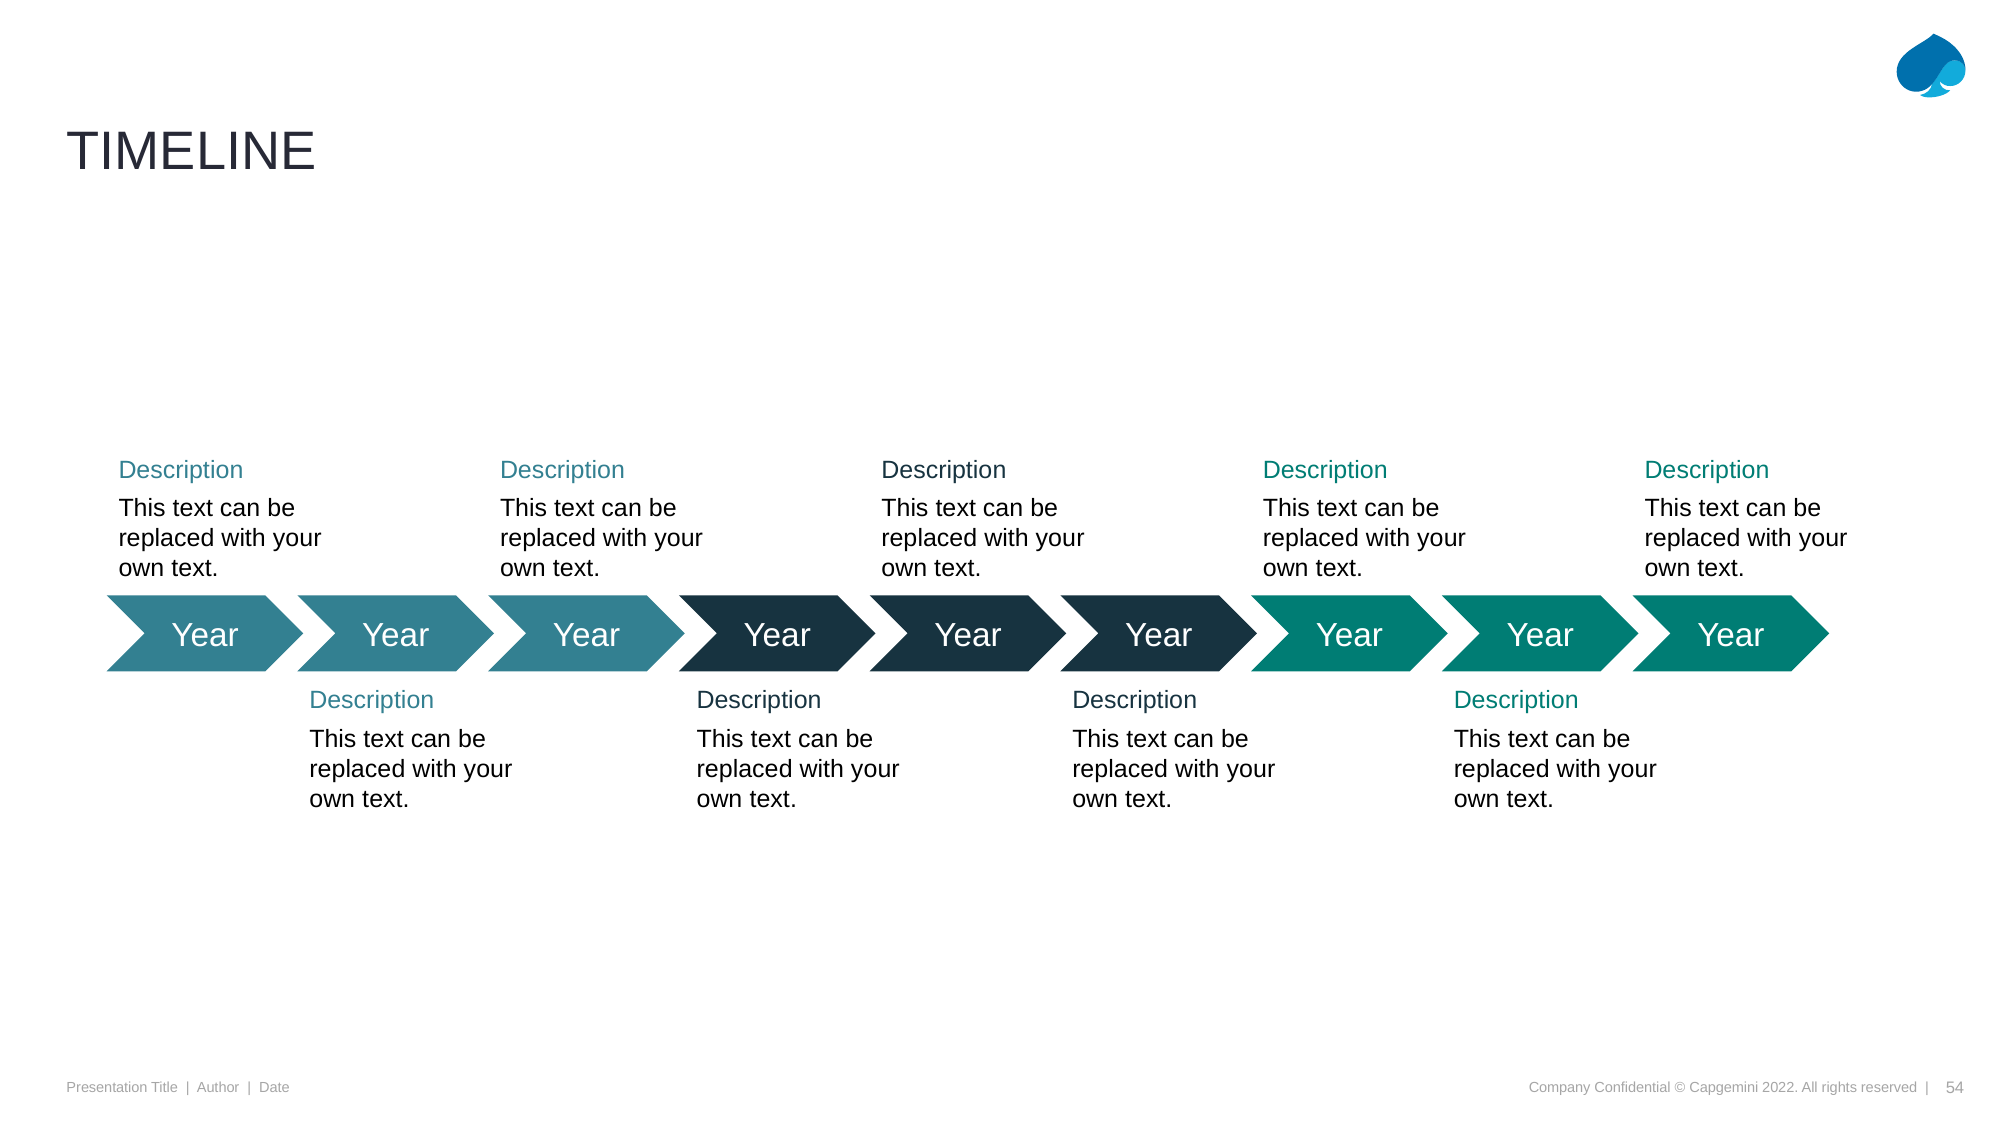

# TIMELINE
Description
This text can be replaced with your own text.
Description
This text can be replaced with your own text.
Description
This text can be replaced with your own text.
Description
This text can be replaced with your own text.
Description
This text can be replaced with your own text.
Year
Year
Year
Year
Year
Year
Year
Year
Year
Description
This text can be replaced with your own text.
Description
This text can be replaced with your own text.
Description
This text can be replaced with your own text.
Description
This text can be replaced with your own text.